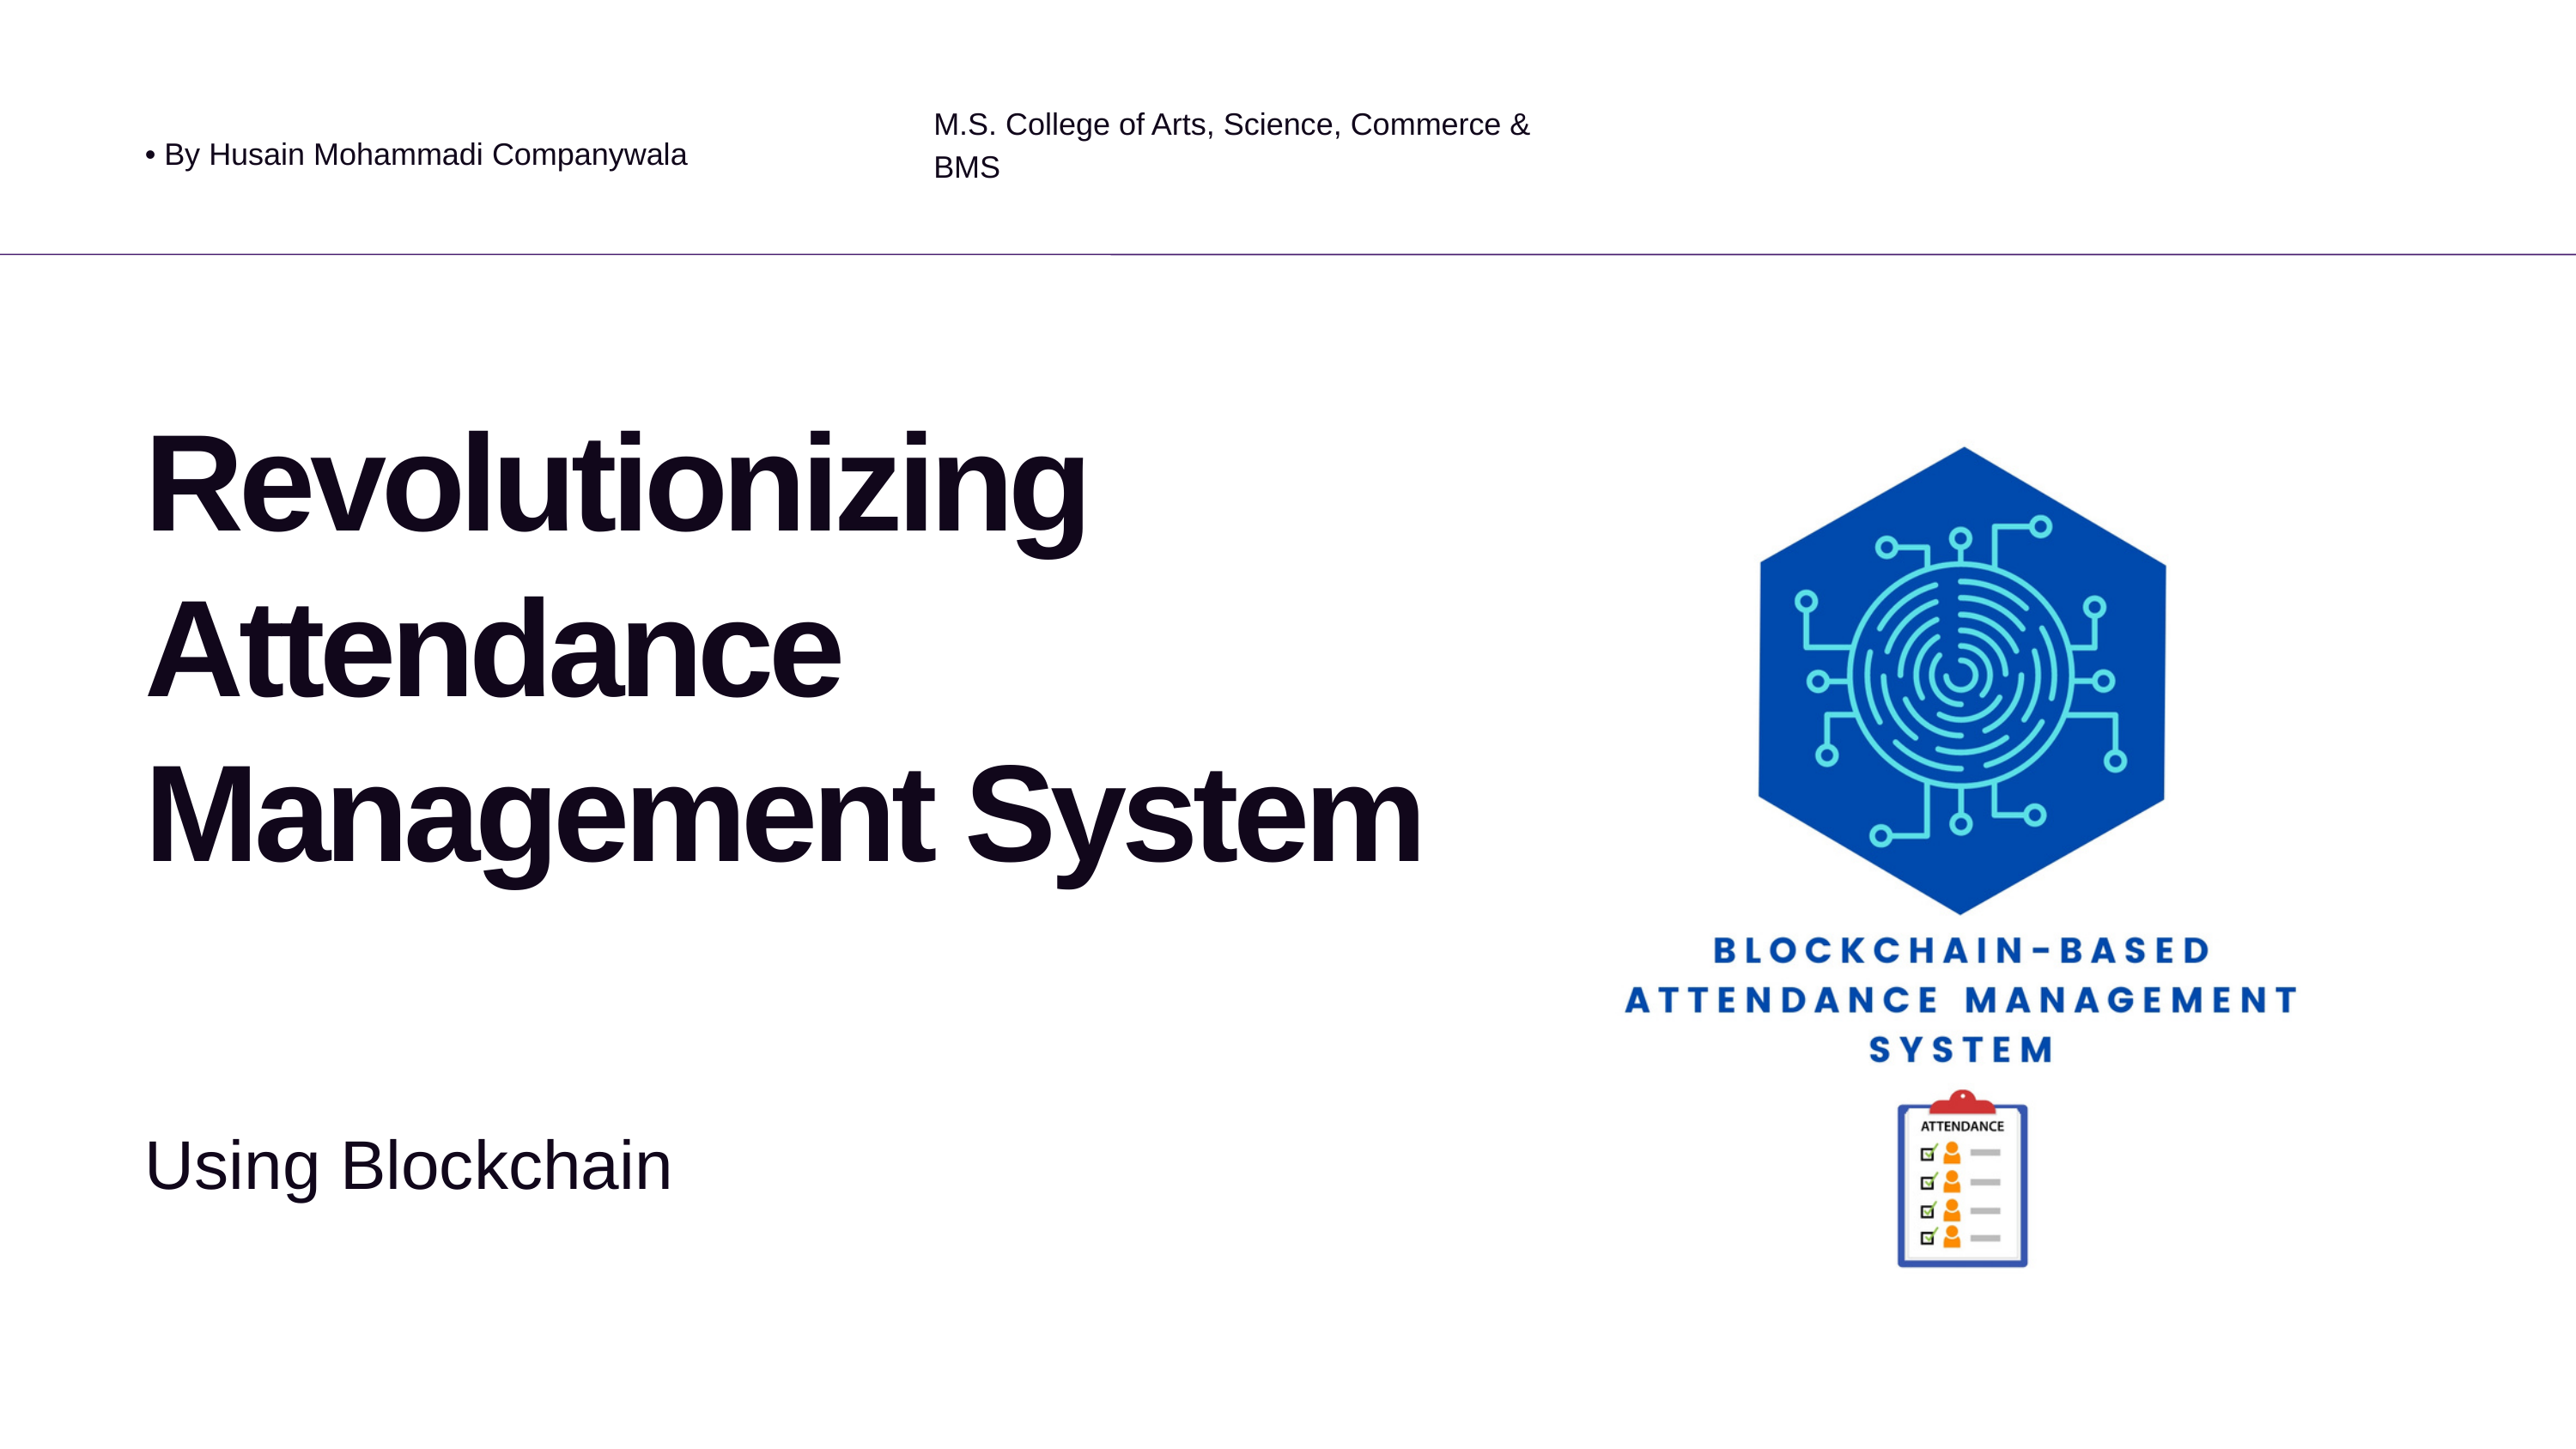

• By Husain Mohammadi Companywala

M.S. College of Arts, Science, Commerce & BMS

Revolutionizing Attendance Management System
Using Blockchain